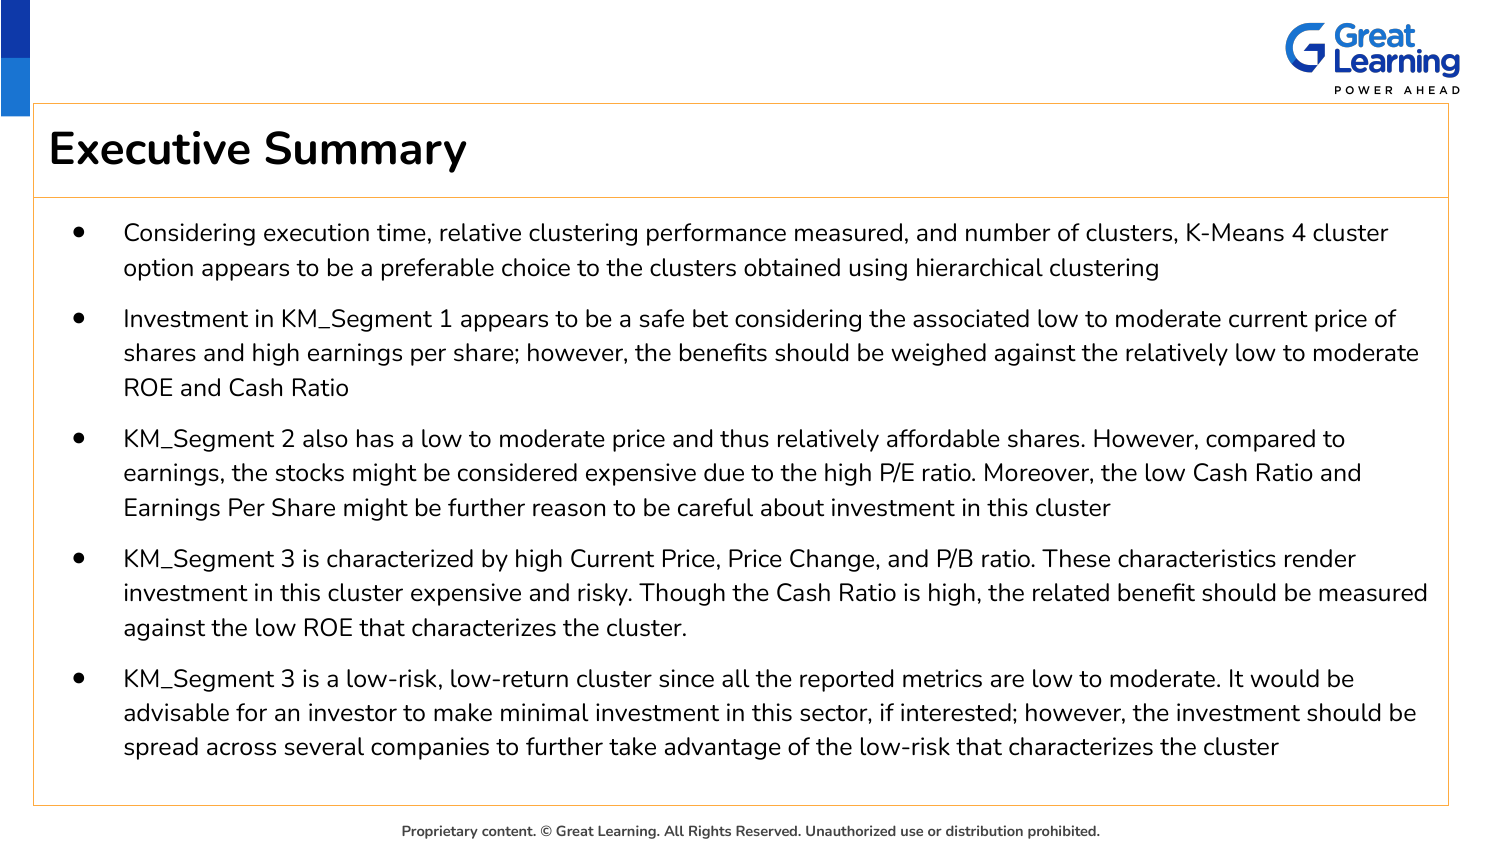

# Executive Summary
Considering execution time, relative clustering performance measured, and number of clusters, K-Means 4 cluster option appears to be a preferable choice to the clusters obtained using hierarchical clustering
Investment in KM_Segment 1 appears to be a safe bet considering the associated low to moderate current price of shares and high earnings per share; however, the benefits should be weighed against the relatively low to moderate ROE and Cash Ratio
KM_Segment 2 also has a low to moderate price and thus relatively affordable shares. However, compared to earnings, the stocks might be considered expensive due to the high P/E ratio. Moreover, the low Cash Ratio and Earnings Per Share might be further reason to be careful about investment in this cluster
KM_Segment 3 is characterized by high Current Price, Price Change, and P/B ratio. These characteristics render investment in this cluster expensive and risky. Though the Cash Ratio is high, the related benefit should be measured against the low ROE that characterizes the cluster.
KM_Segment 3 is a low-risk, low-return cluster since all the reported metrics are low to moderate. It would be advisable for an investor to make minimal investment in this sector, if interested; however, the investment should be spread across several companies to further take advantage of the low-risk that characterizes the cluster